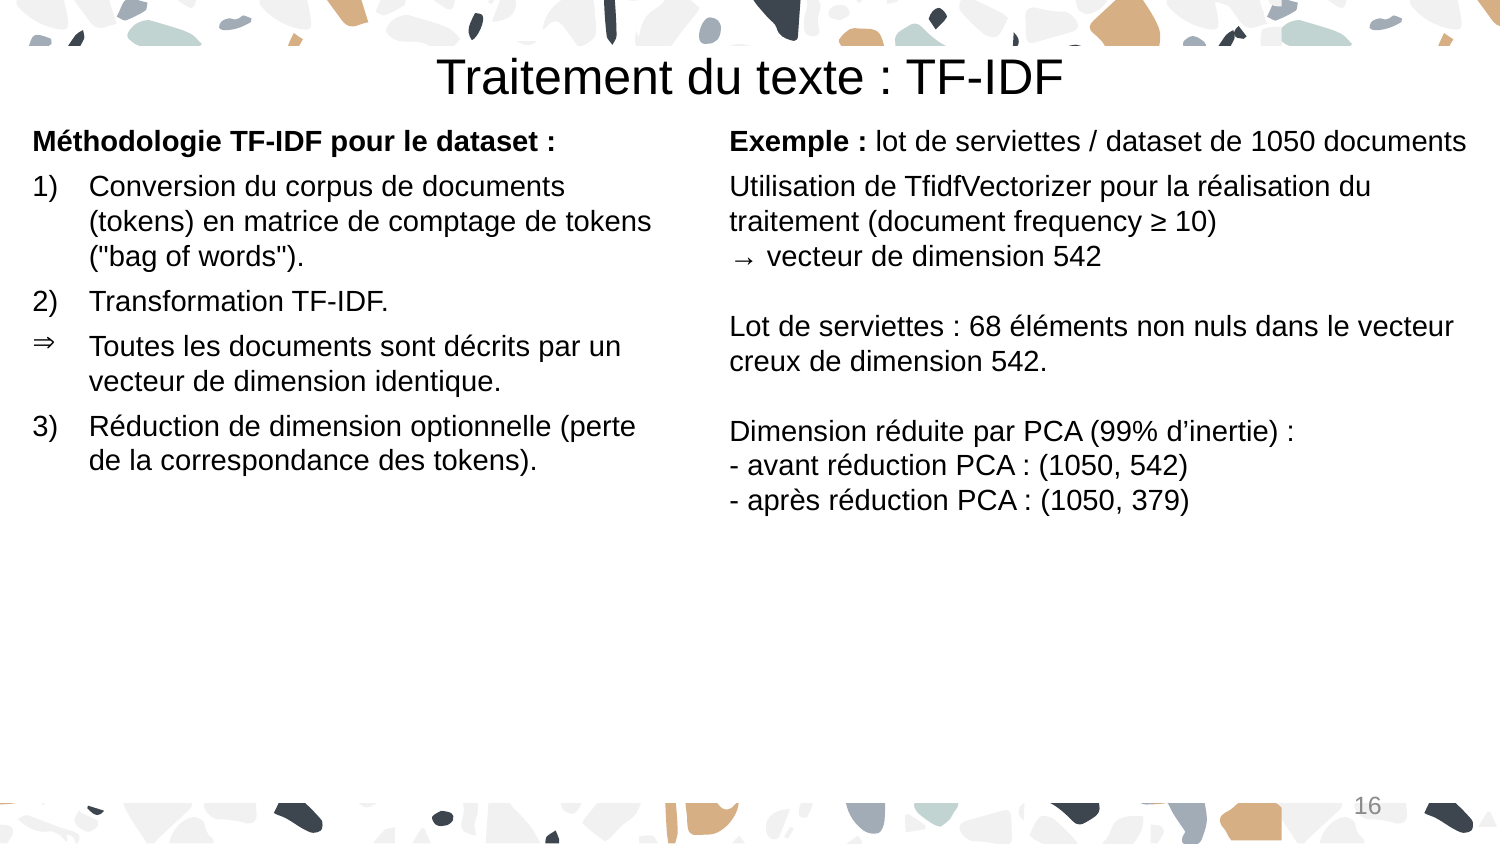

Traitement du texte : TF-IDF
Méthodologie TF-IDF pour le dataset :

Conversion du corpus de documents (tokens) en matrice de comptage de tokens ("bag of words").

Transformation TF-IDF.

Toutes les documents sont décrits par un vecteur de dimension identique.

Réduction de dimension optionnelle (perte de la correspondance des tokens).

Exemple : lot de serviettes / dataset de 1050 documents

Utilisation de TfidfVectorizer pour la réalisation du traitement (document frequency ≥ 10)
→ vecteur de dimension 542

Lot de serviettes : 68 éléments non nuls dans le vecteur creux de dimension 542.

Dimension réduite par PCA (99% d’inertie) :
- avant réduction PCA : (1050, 542)
- après réduction PCA : (1050, 379)
16